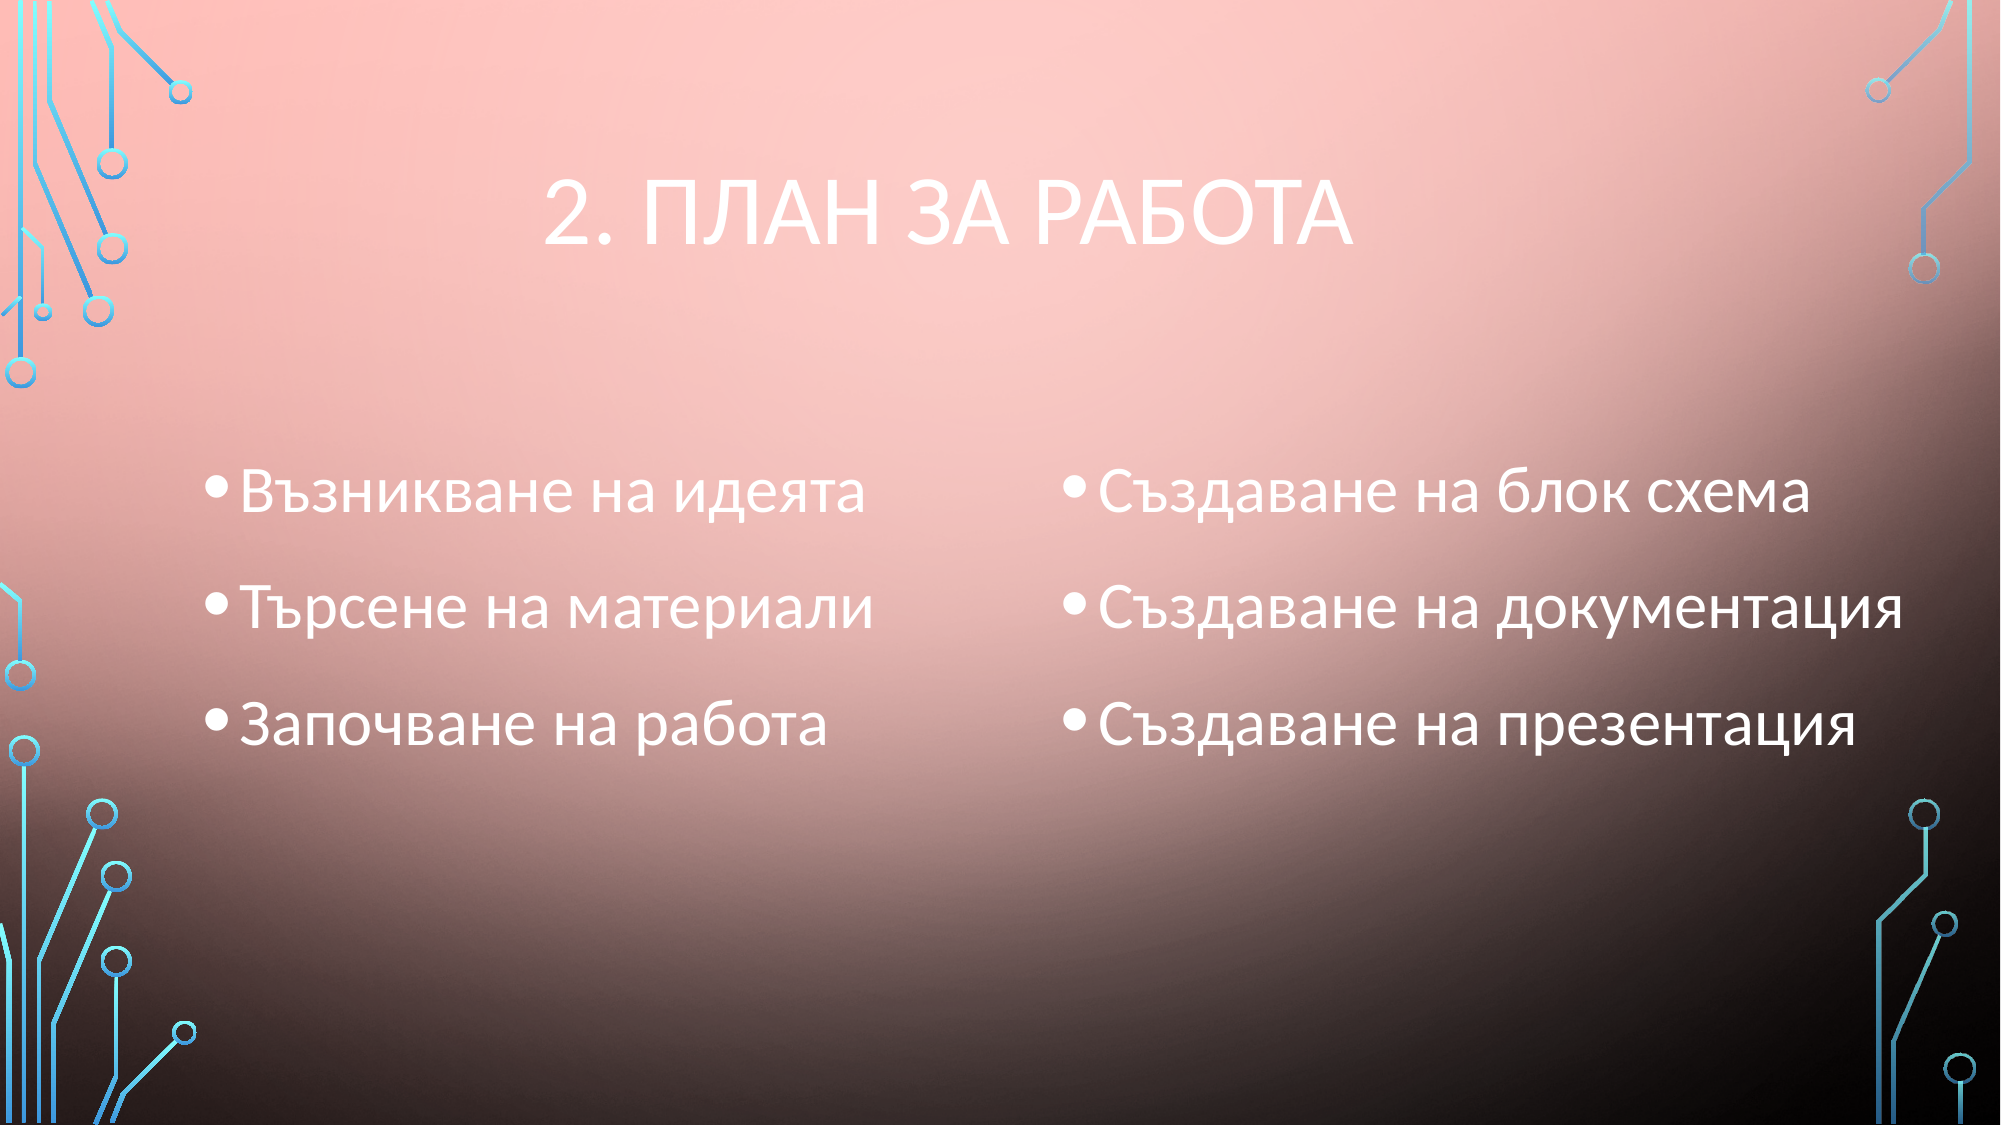

# 2. План за работа
Възникване на идеята
Търсене на материали
Започване на работа

Създаване на блок схема
Създаване на документация
Създаване на презентация